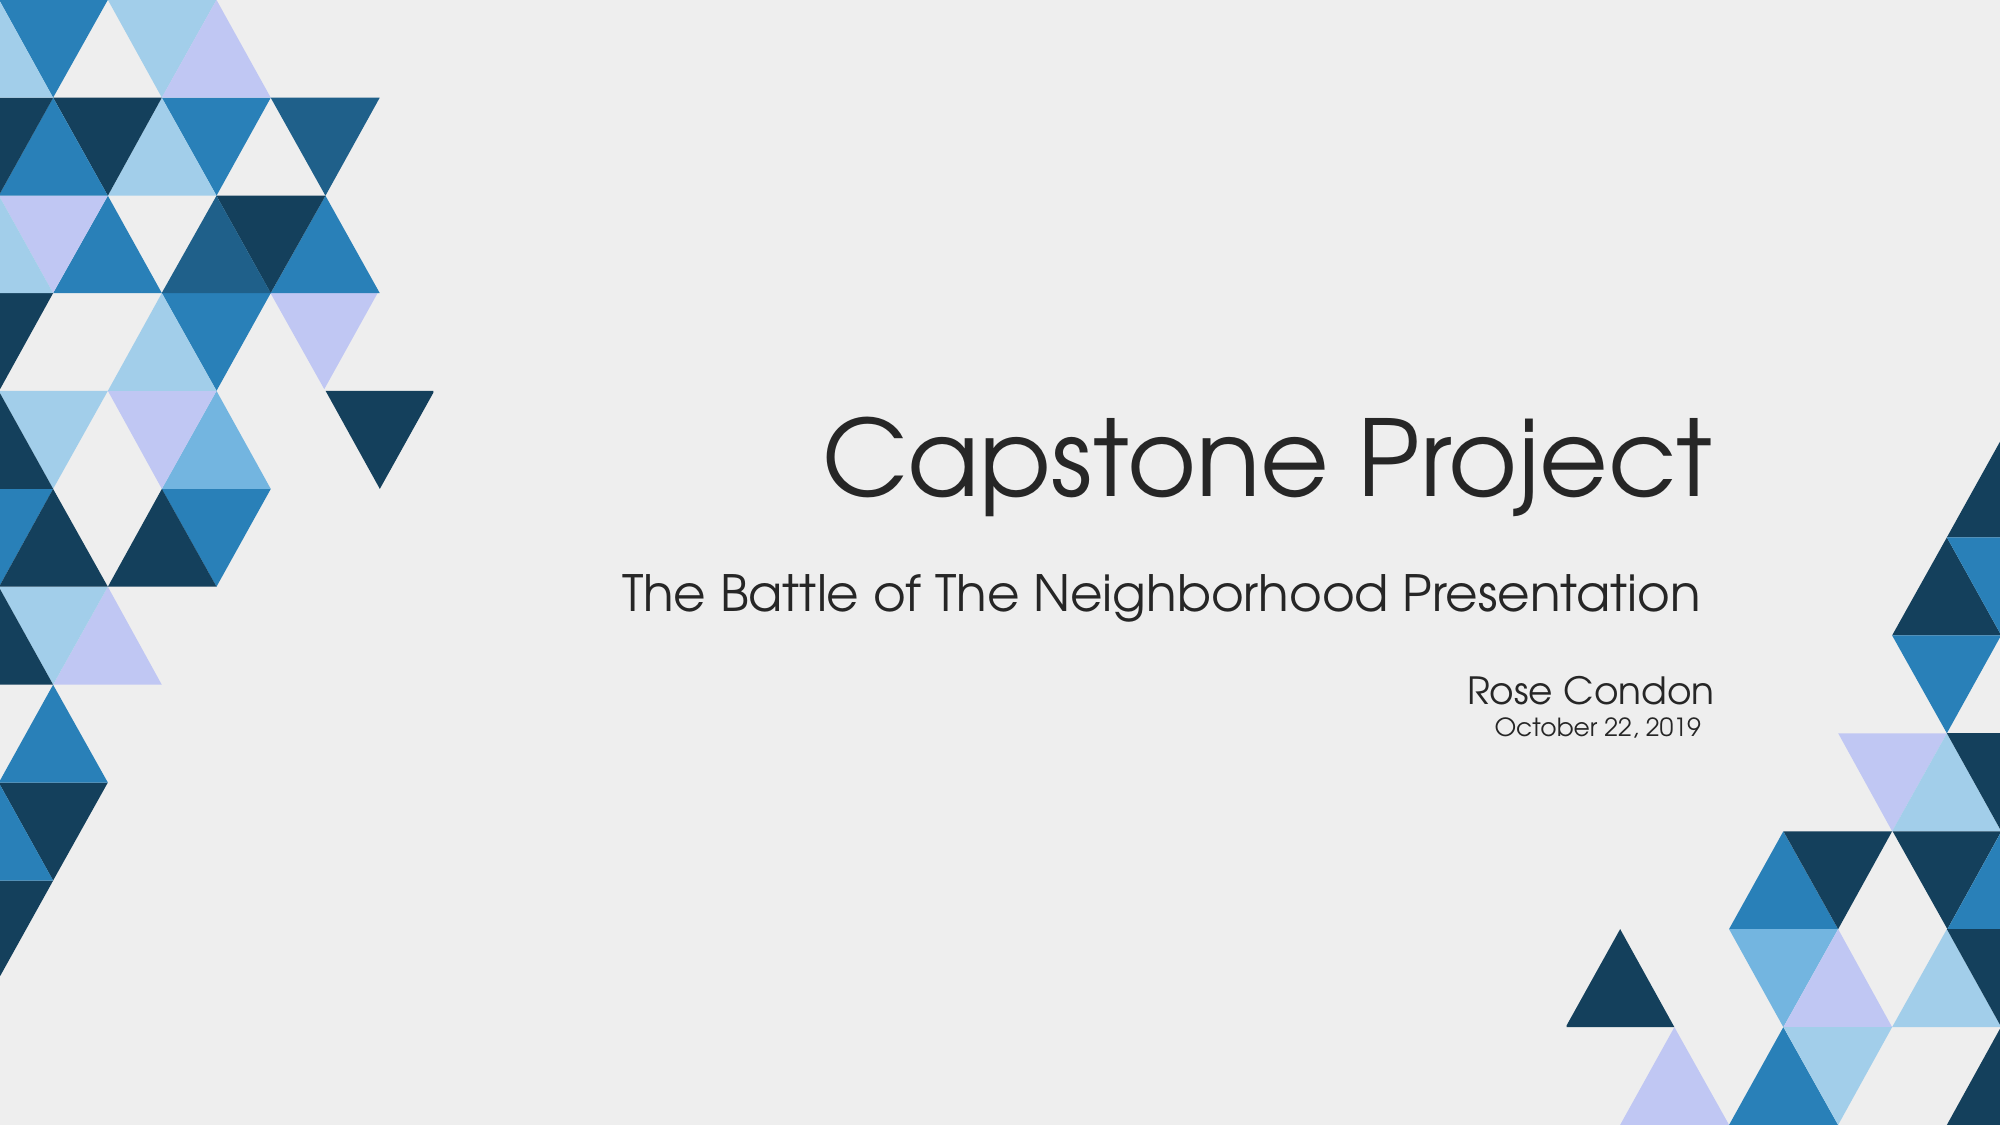

Capstone Project
The Battle of The Neighborhood Presentation

Rose Condon
October 22, 2019